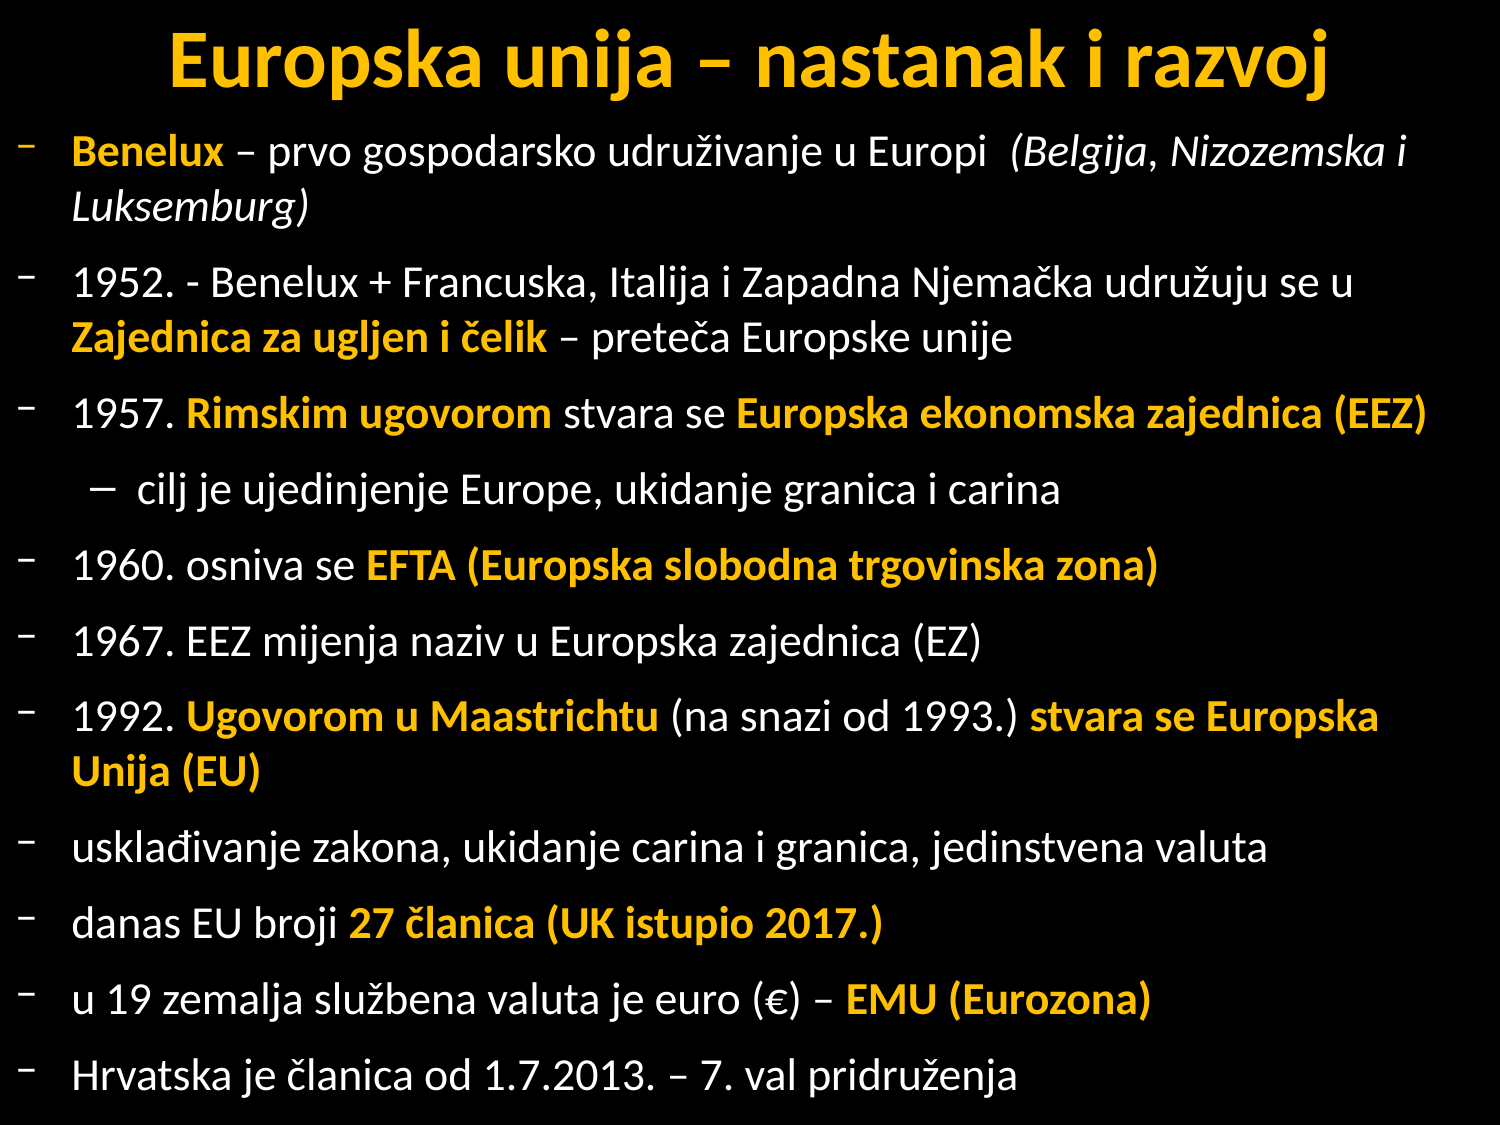

# Europska unija – nastanak i razvoj
Benelux – prvo gospodarsko udruživanje u Europi  (Belgija, Nizozemska i Luksemburg)
1952. - Benelux + Francuska, Italija i Zapadna Njemačka udružuju se u Zajednica za ugljen i čelik – preteča Europske unije
1957. Rimskim ugovorom stvara se Europska ekonomska zajednica (EEZ)
cilj je ujedinjenje Europe, ukidanje granica i carina
1960. osniva se EFTA (Europska slobodna trgovinska zona)
1967. EEZ mijenja naziv u Europska zajednica (EZ)
1992. Ugovorom u Maastrichtu (na snazi od 1993.) stvara se Europska Unija (EU)
usklađivanje zakona, ukidanje carina i granica, jedinstvena valuta
danas EU broji 27 članica (UK istupio 2017.)
u 19 zemalja službena valuta je euro (€) – EMU (Eurozona)
Hrvatska je članica od 1.7.2013. – 7. val pridruženja